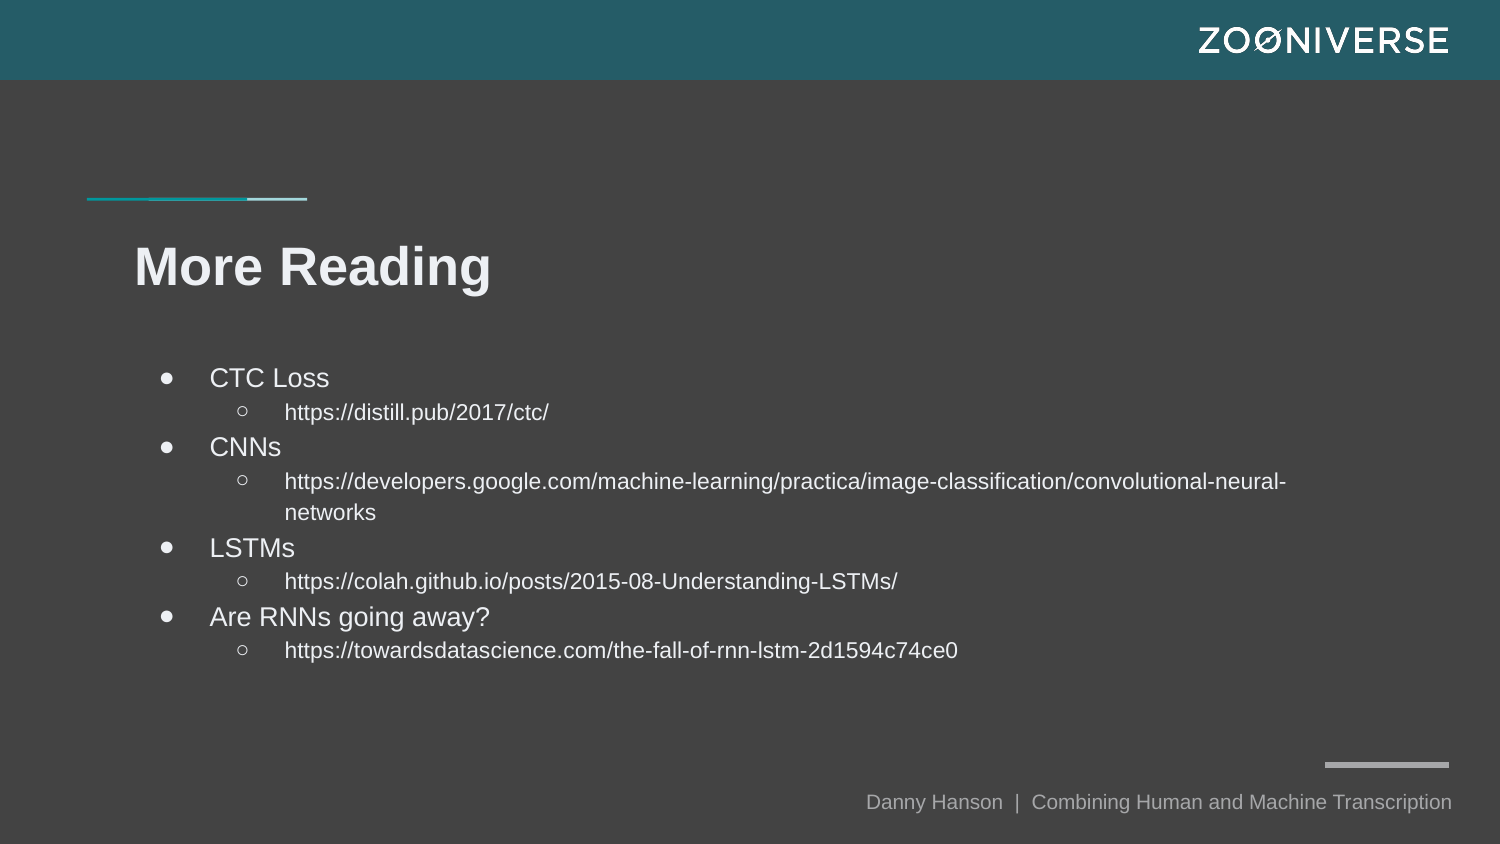

# More Reading
CTC Loss
https://distill.pub/2017/ctc/
CNNs
https://developers.google.com/machine-learning/practica/image-classification/convolutional-neural-networks
LSTMs
https://colah.github.io/posts/2015-08-Understanding-LSTMs/
Are RNNs going away?
https://towardsdatascience.com/the-fall-of-rnn-lstm-2d1594c74ce0